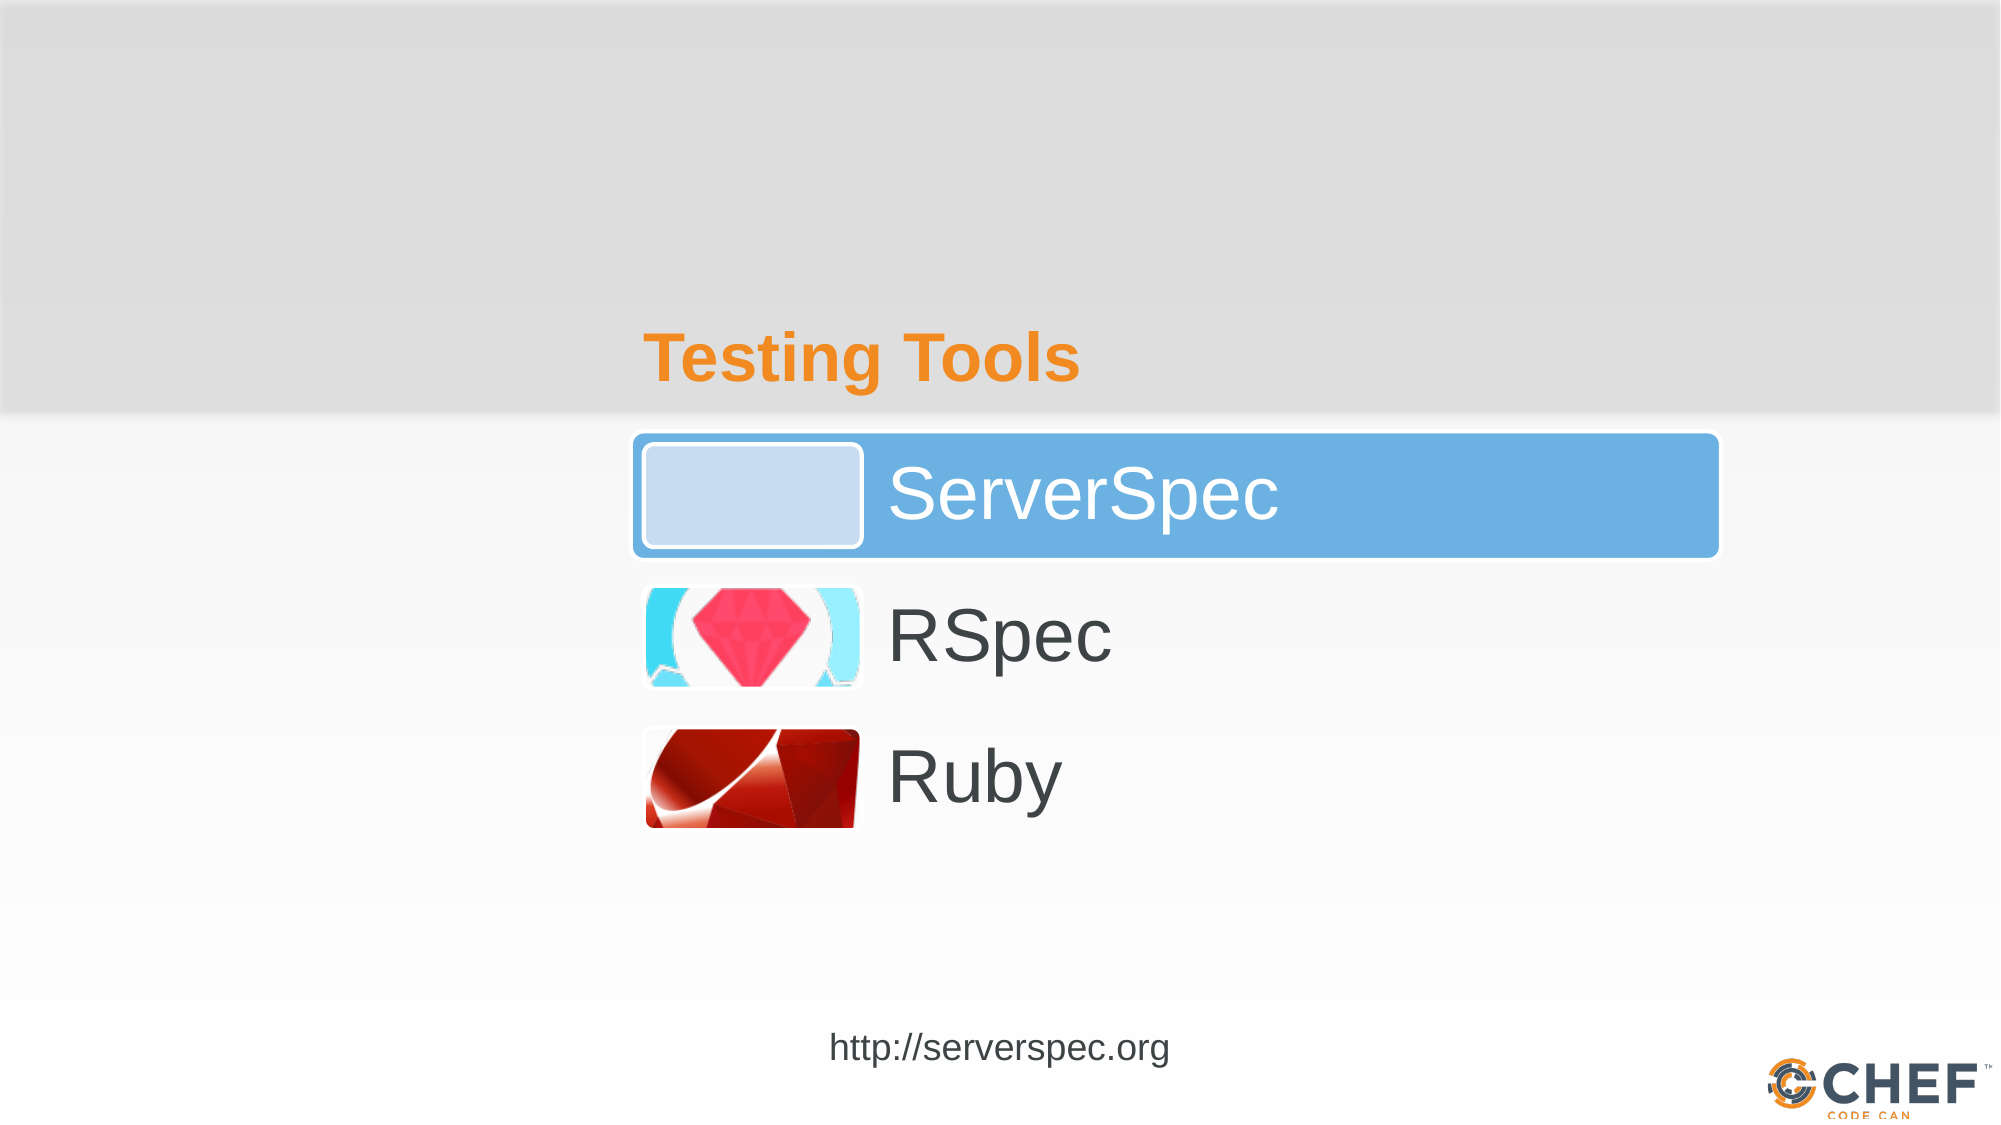

# Testing Tools
ServerSpec
RSpec
Ruby

http://serverspec.org